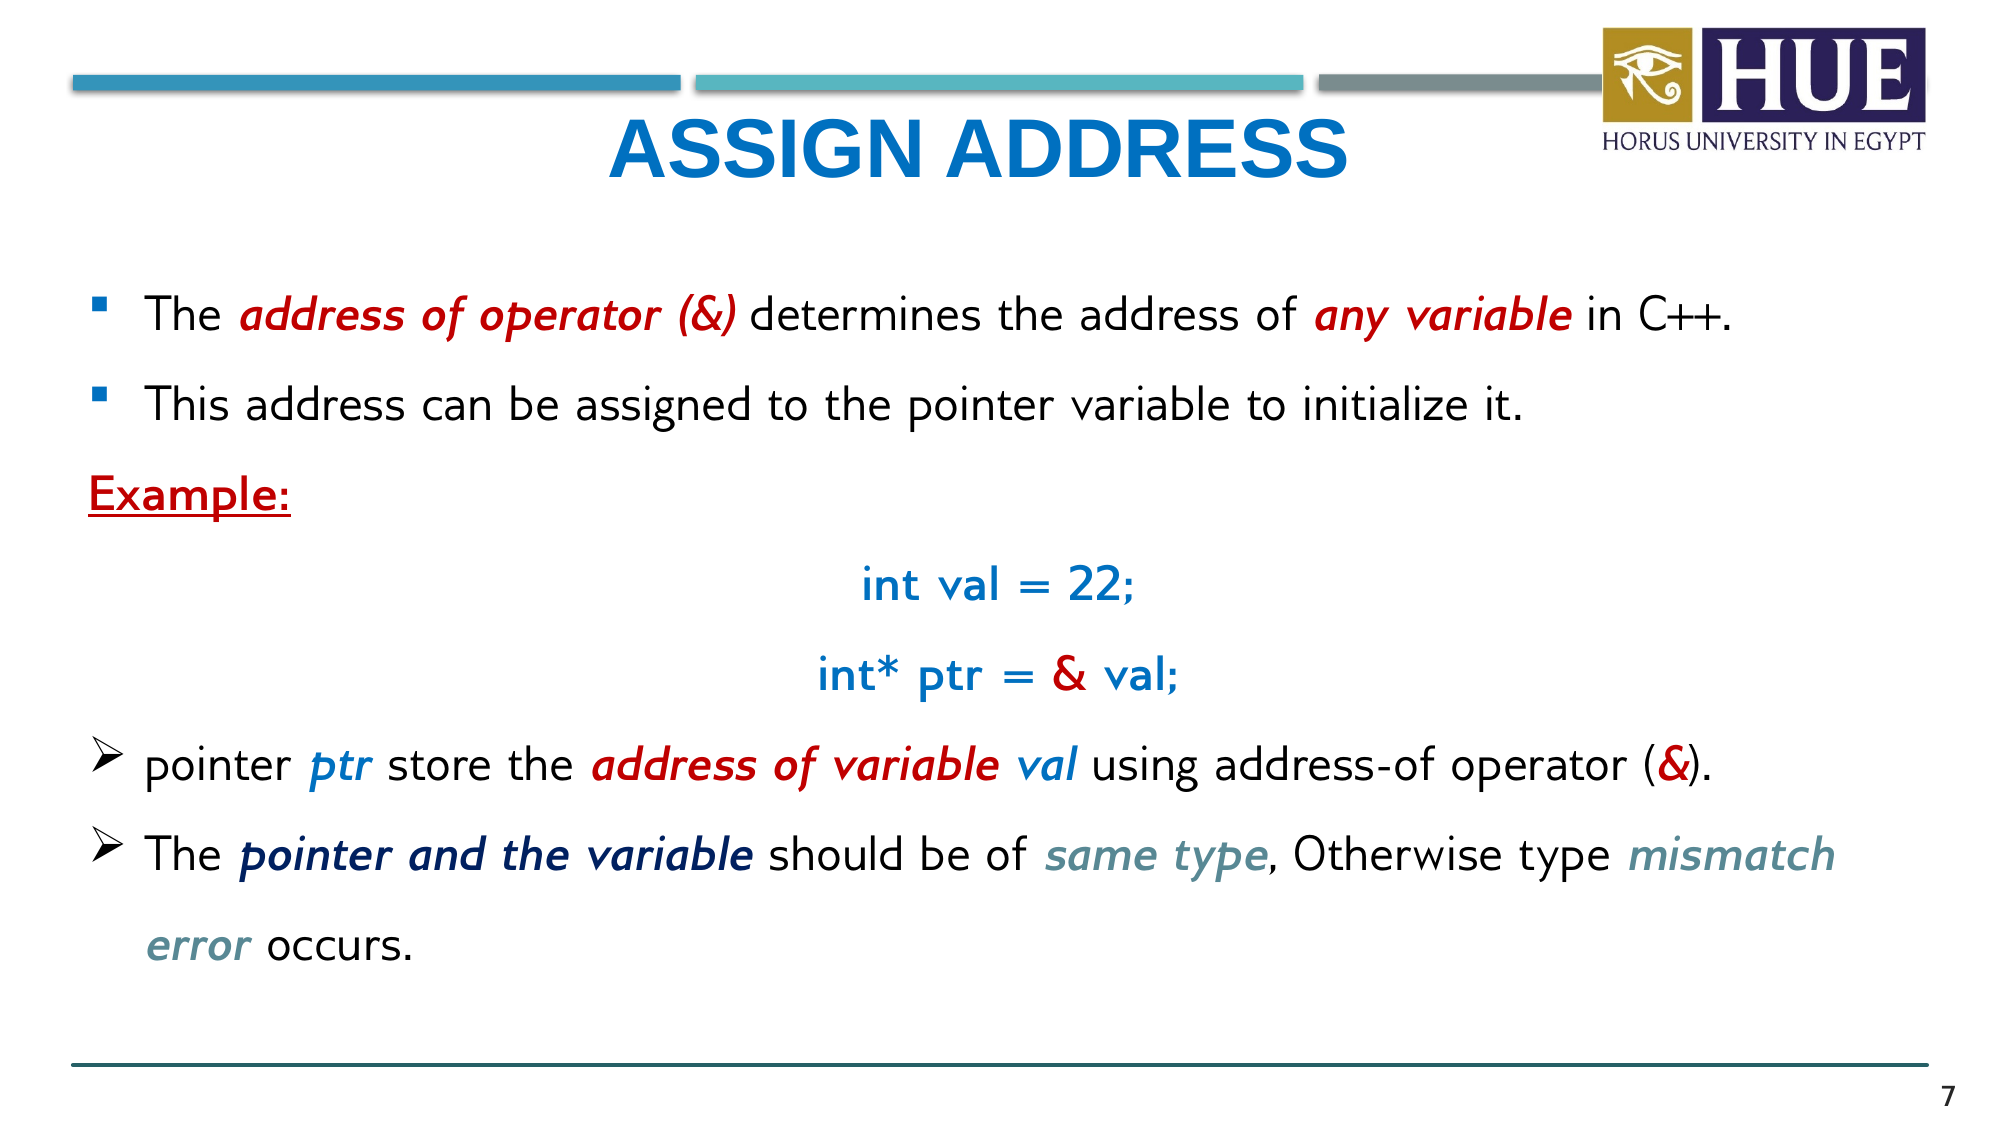

Assign Address
The address of operator (&) determines the address of any variable in C++.
This address can be assigned to the pointer variable to initialize it.
Example:
int val = 22;
int* ptr = & val;
pointer ptr store the address of variable val using address-of operator (&).
The pointer and the variable should be of same type, Otherwise type mismatch error occurs.
7